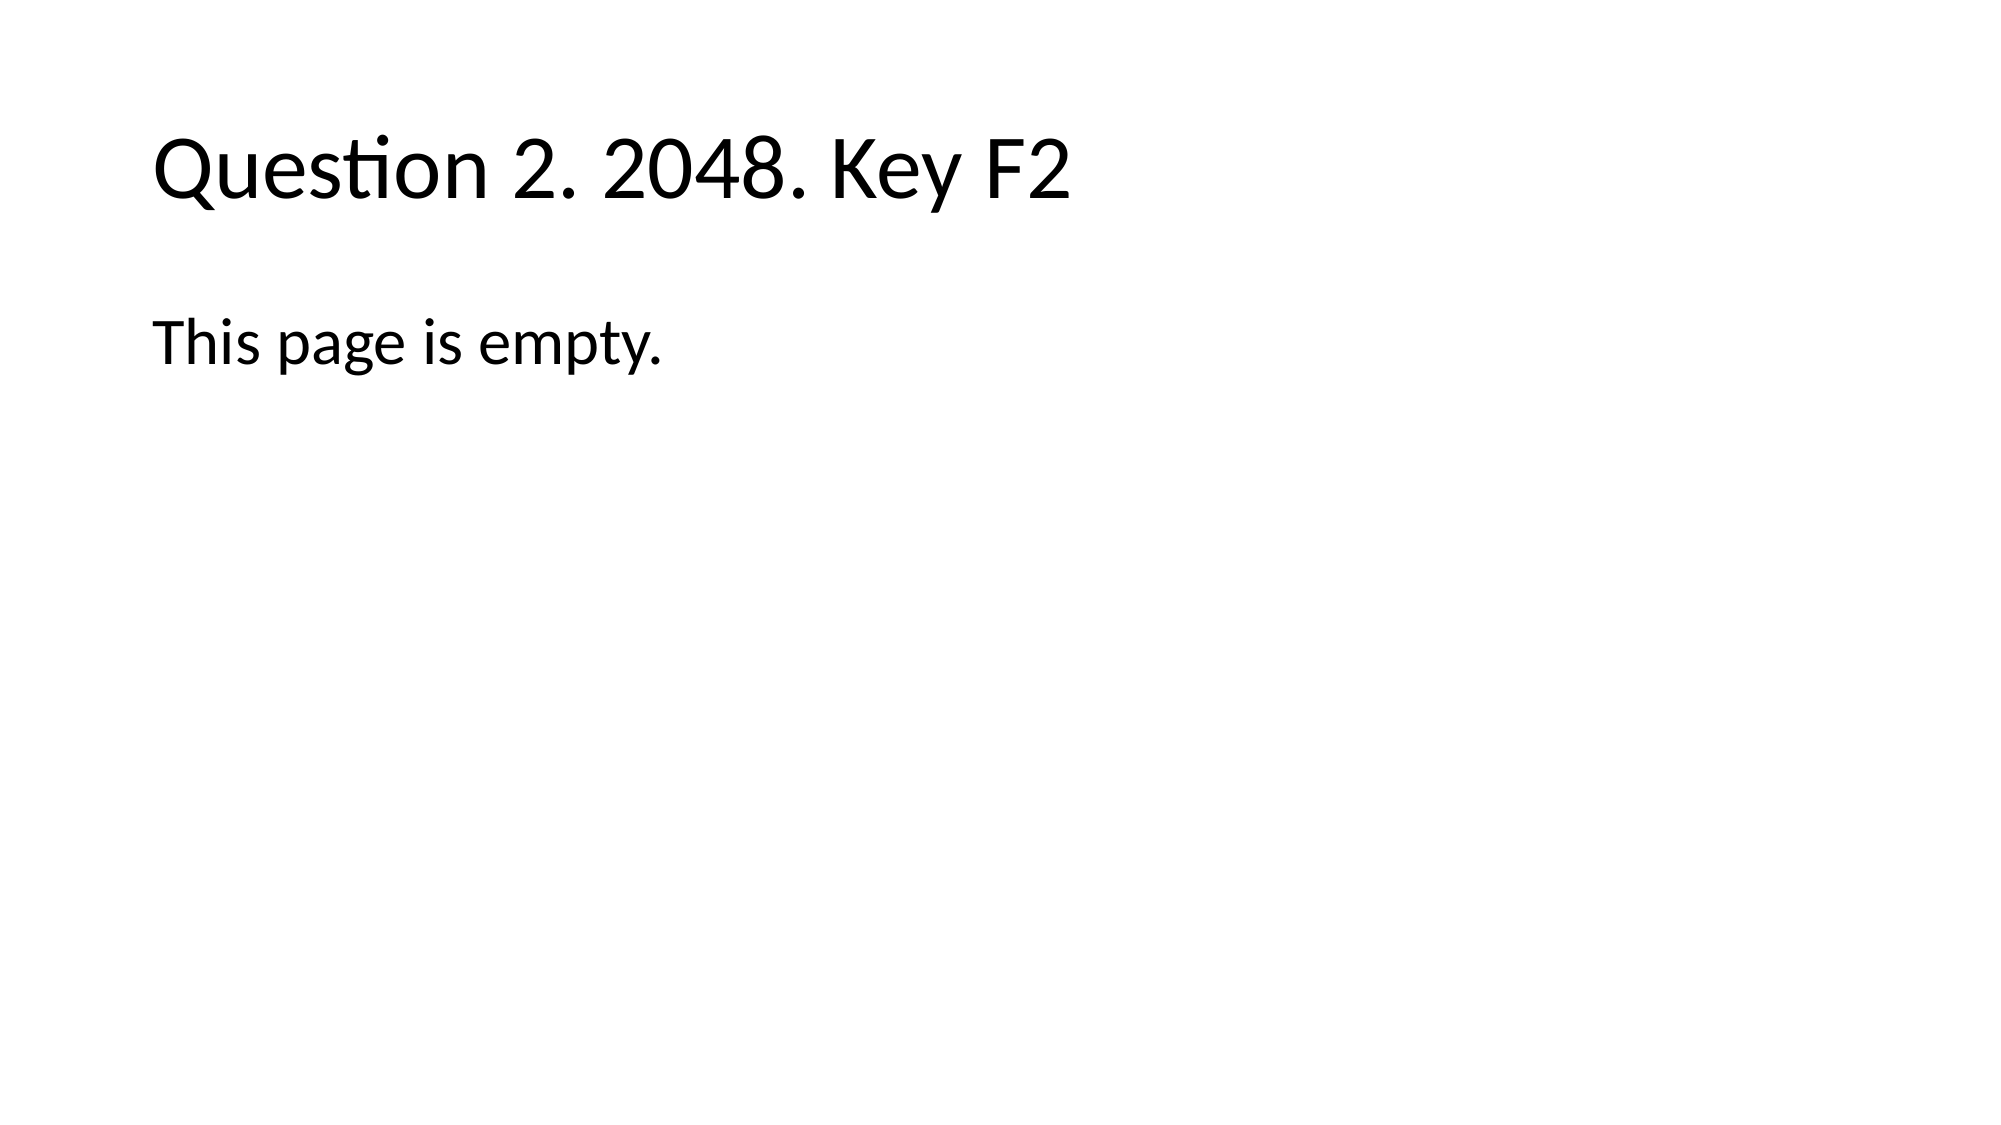

# Question 2. 2048. Key F2
This page is empty.